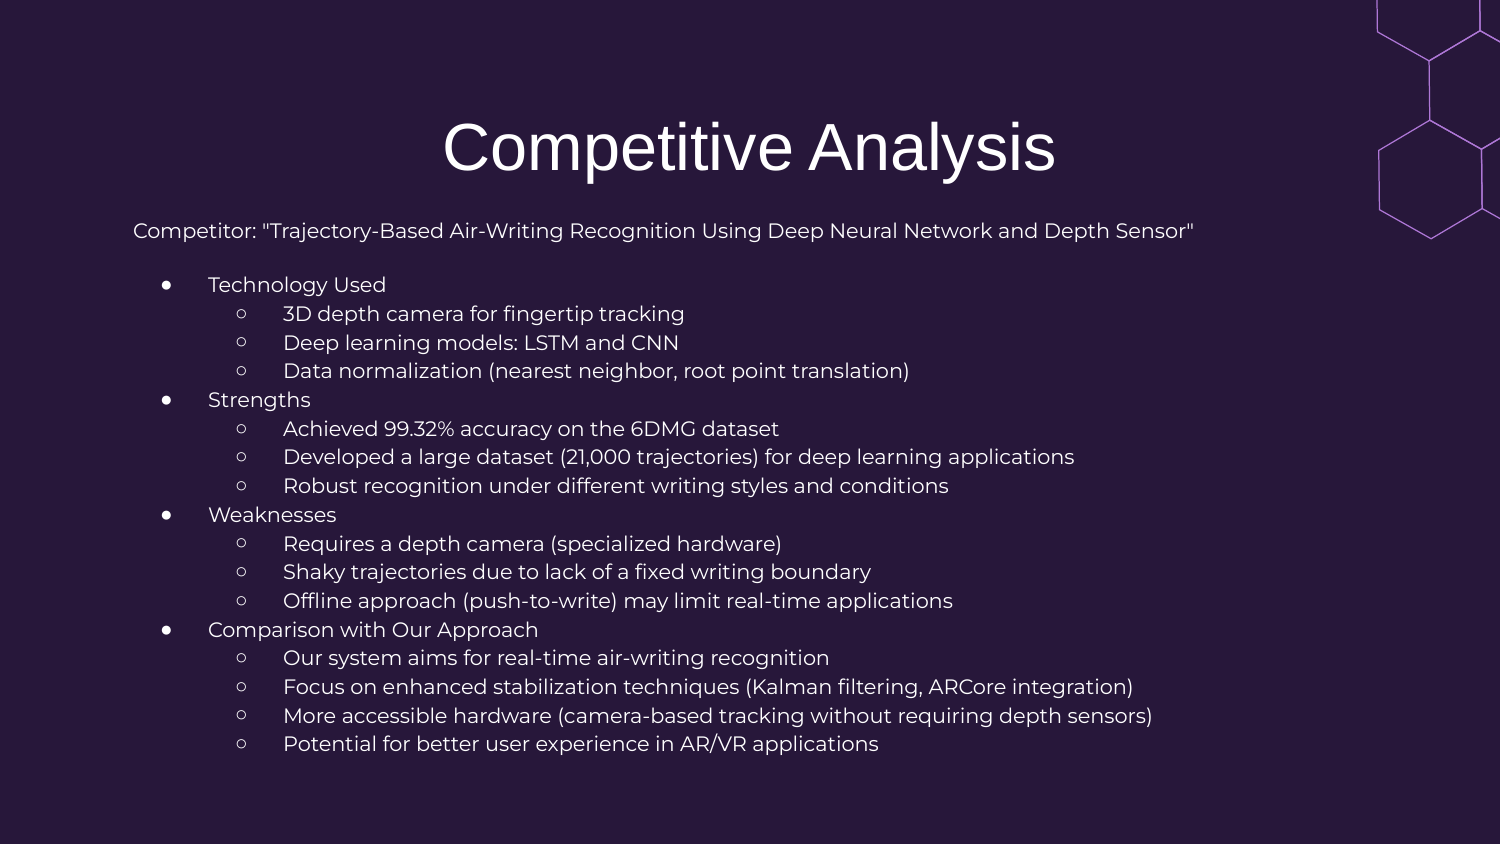

# Competitive Analysis
Competitor: "Trajectory-Based Air-Writing Recognition Using Deep Neural Network and Depth Sensor"
Technology Used
3D depth camera for fingertip tracking
Deep learning models: LSTM and CNN
Data normalization (nearest neighbor, root point translation)
Strengths
Achieved 99.32% accuracy on the 6DMG dataset
Developed a large dataset (21,000 trajectories) for deep learning applications
Robust recognition under different writing styles and conditions
Weaknesses
Requires a depth camera (specialized hardware)
Shaky trajectories due to lack of a fixed writing boundary
Offline approach (push-to-write) may limit real-time applications
Comparison with Our Approach
Our system aims for real-time air-writing recognition
Focus on enhanced stabilization techniques (Kalman filtering, ARCore integration)
More accessible hardware (camera-based tracking without requiring depth sensors)
Potential for better user experience in AR/VR applications